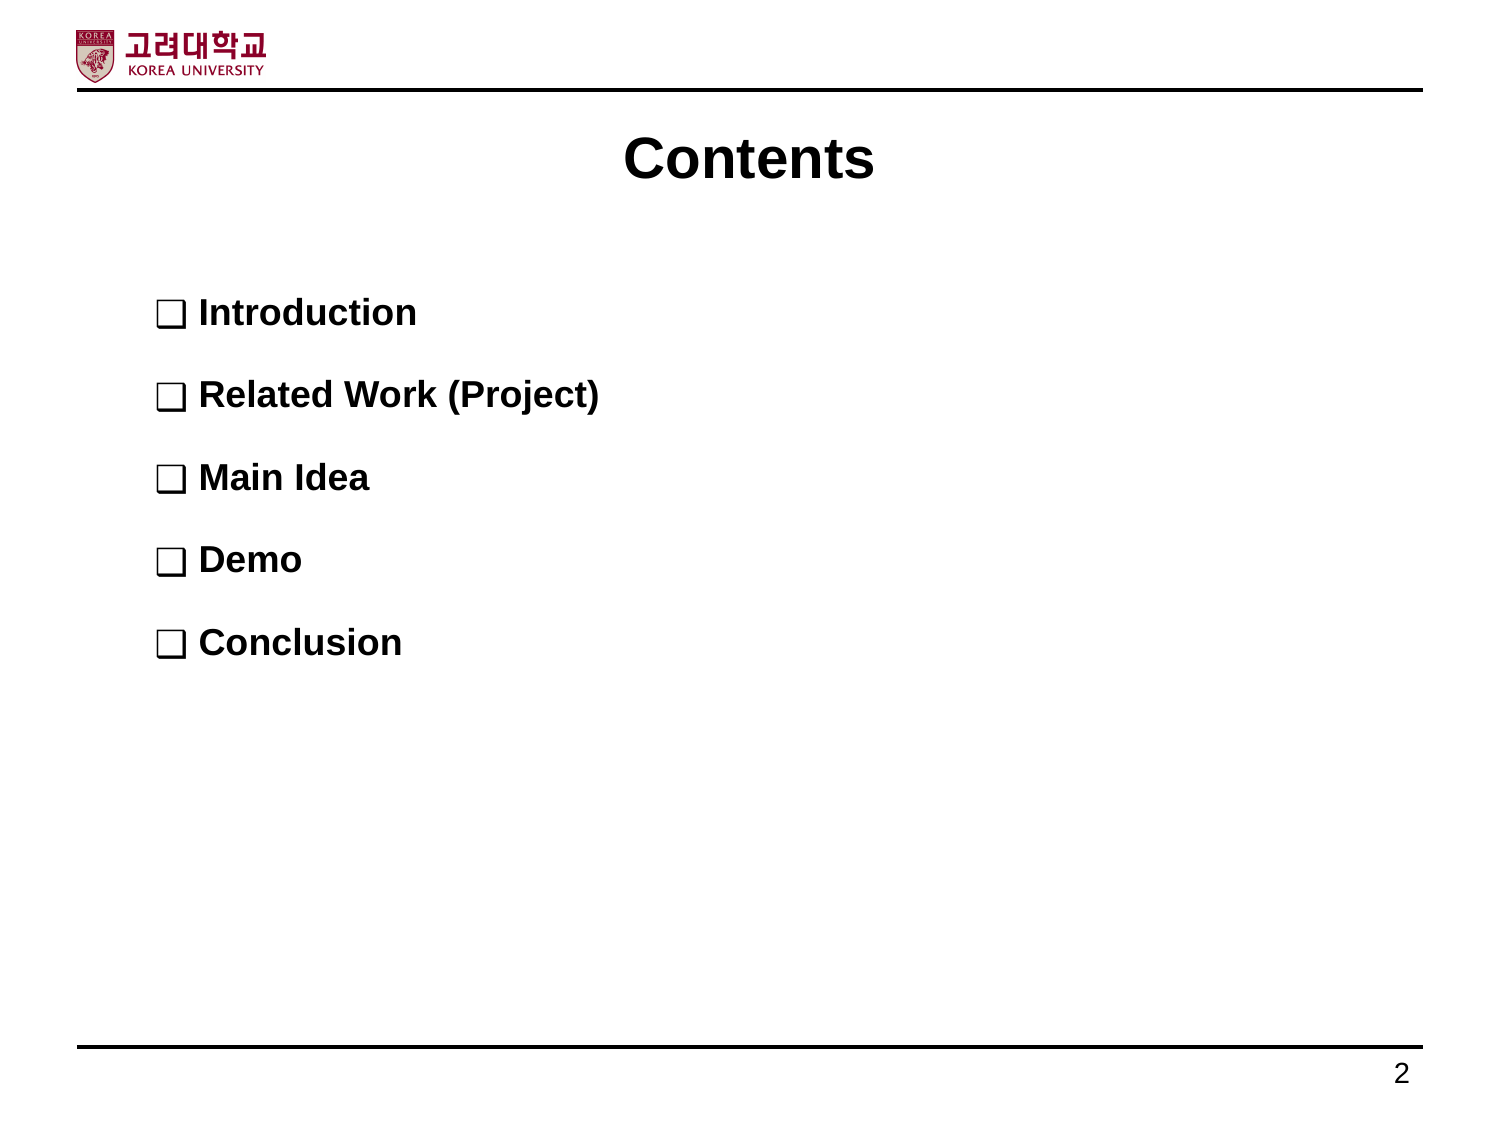

# Contents
 Introduction
 Related Work (Project)
 Main Idea
 Demo
 Conclusion
2